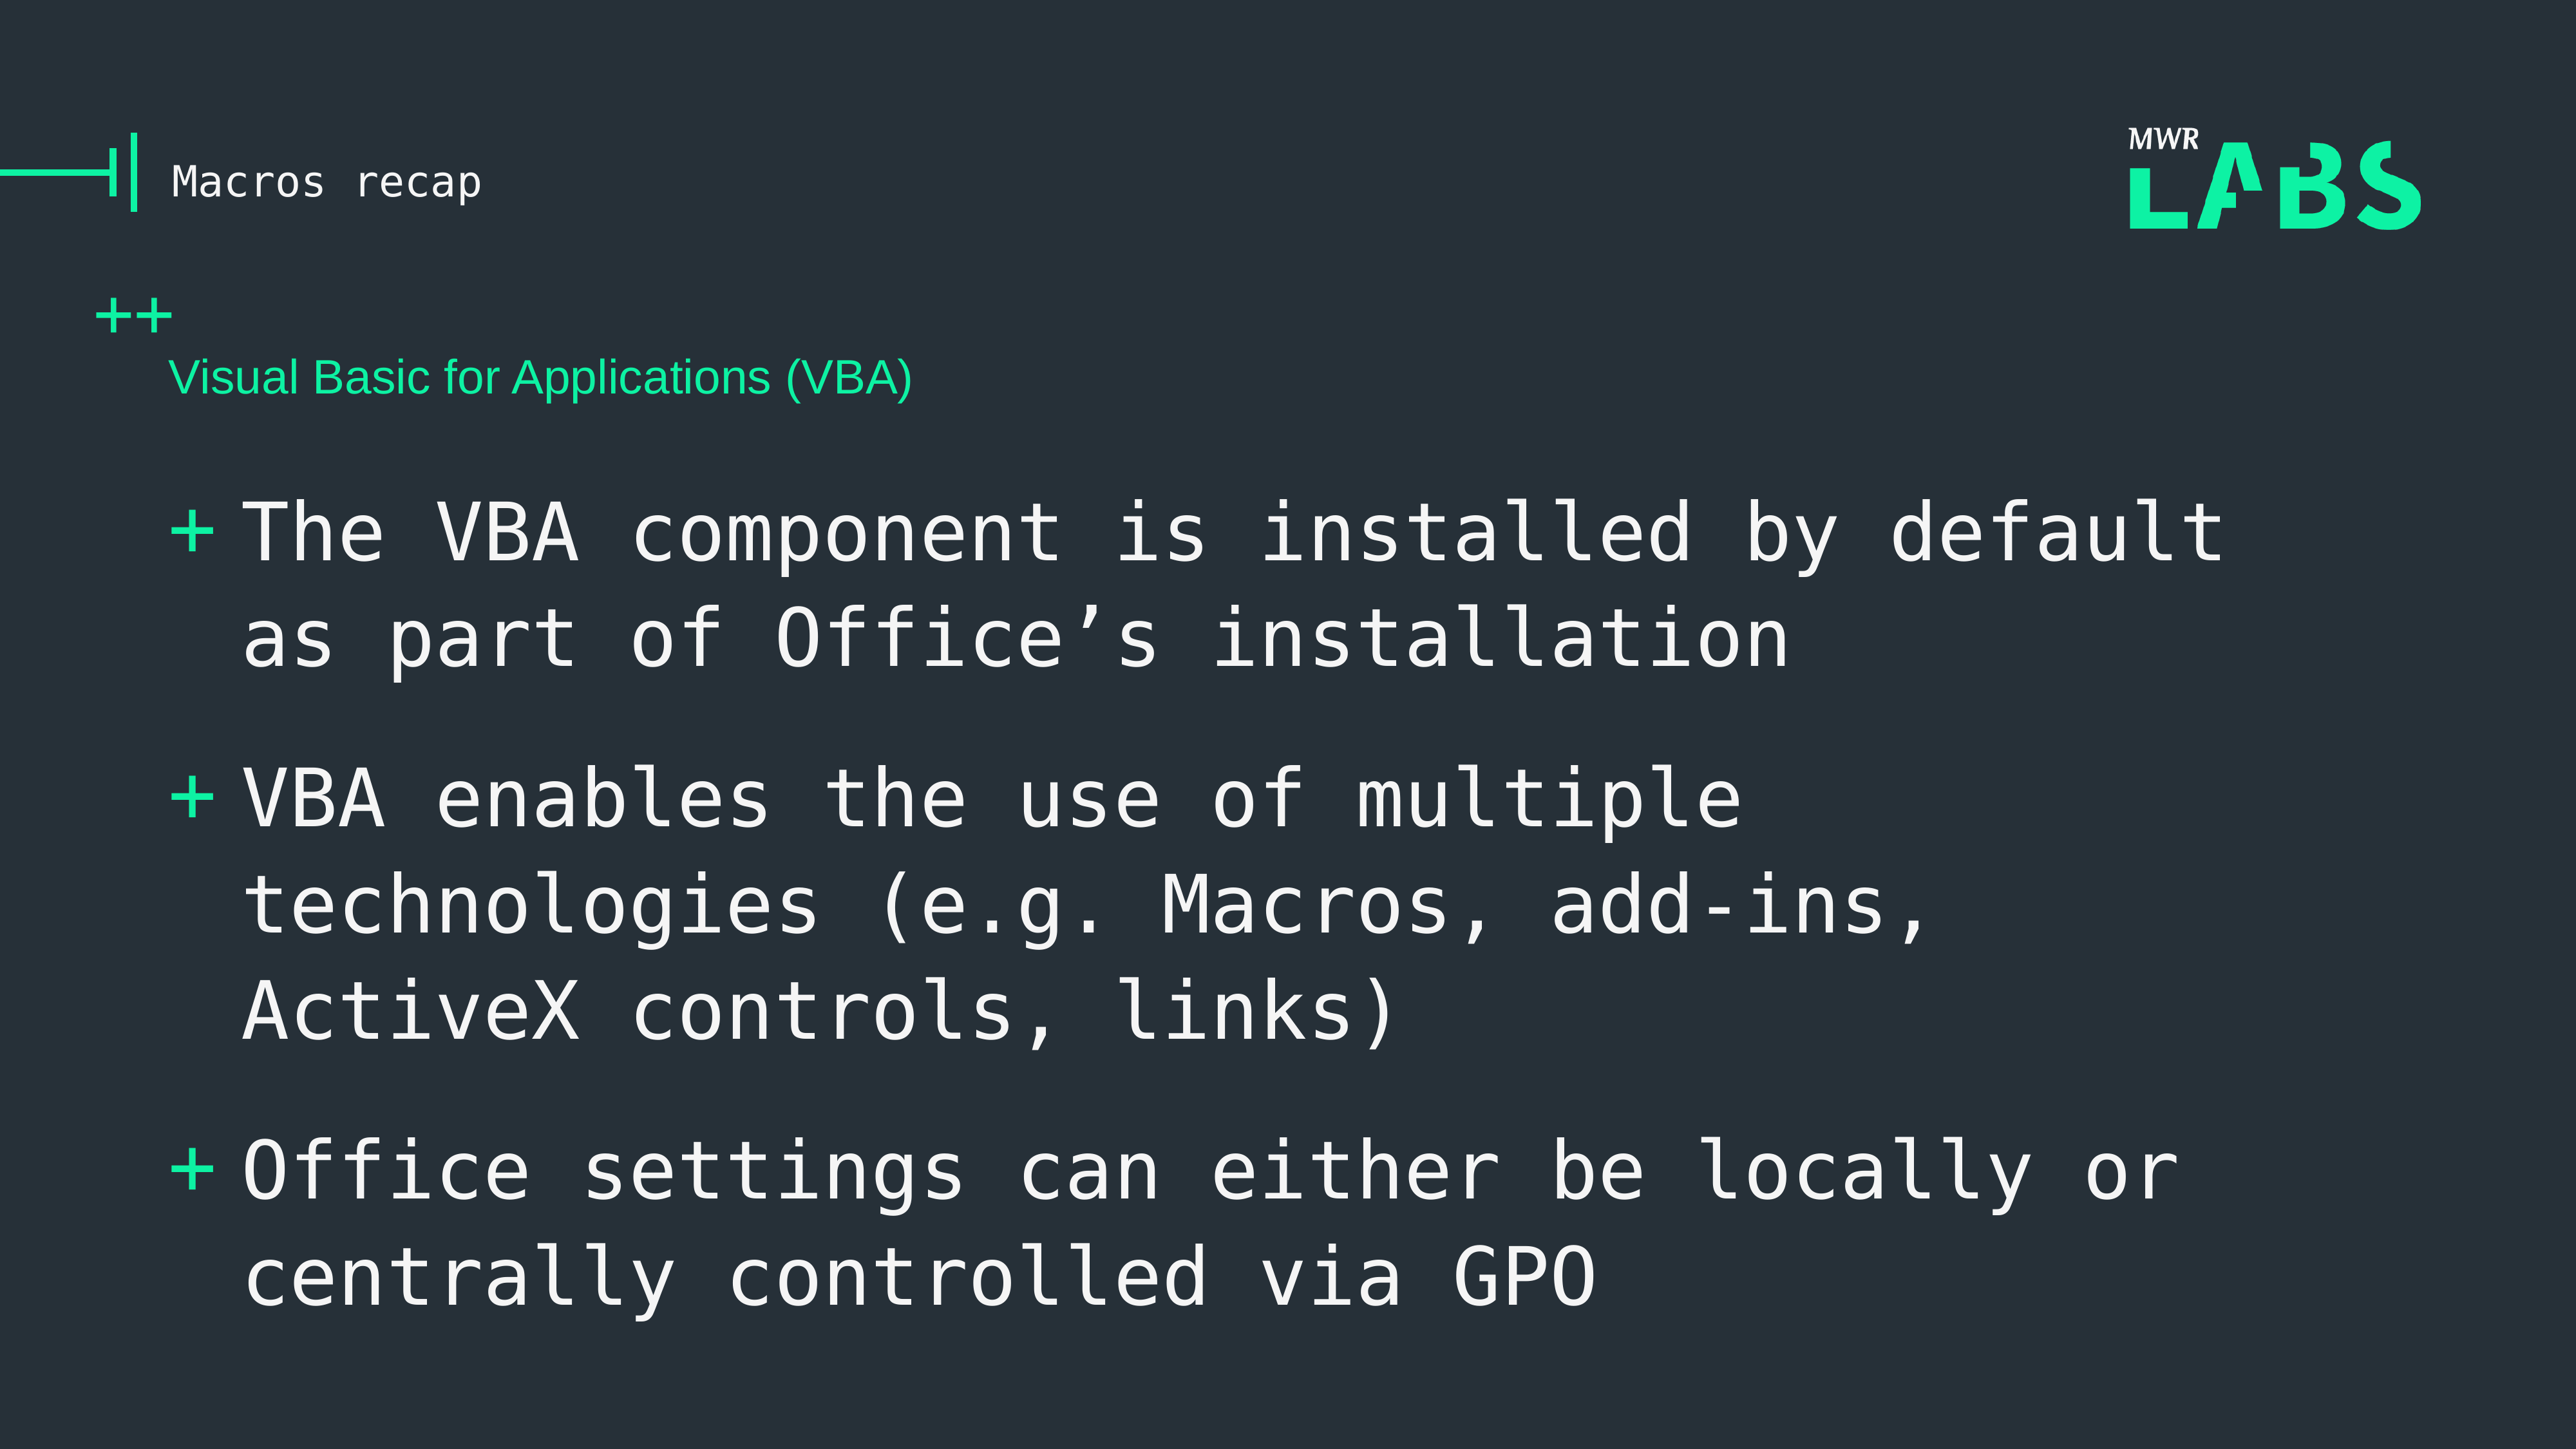

# Macros recap
Visual Basic for Applications (VBA)
The VBA component is installed by default as part of Office’s installation
VBA enables the use of multiple technologies (e.g. Macros, add-ins, ActiveX controls, links)
Office settings can either be locally or centrally controlled via GPO